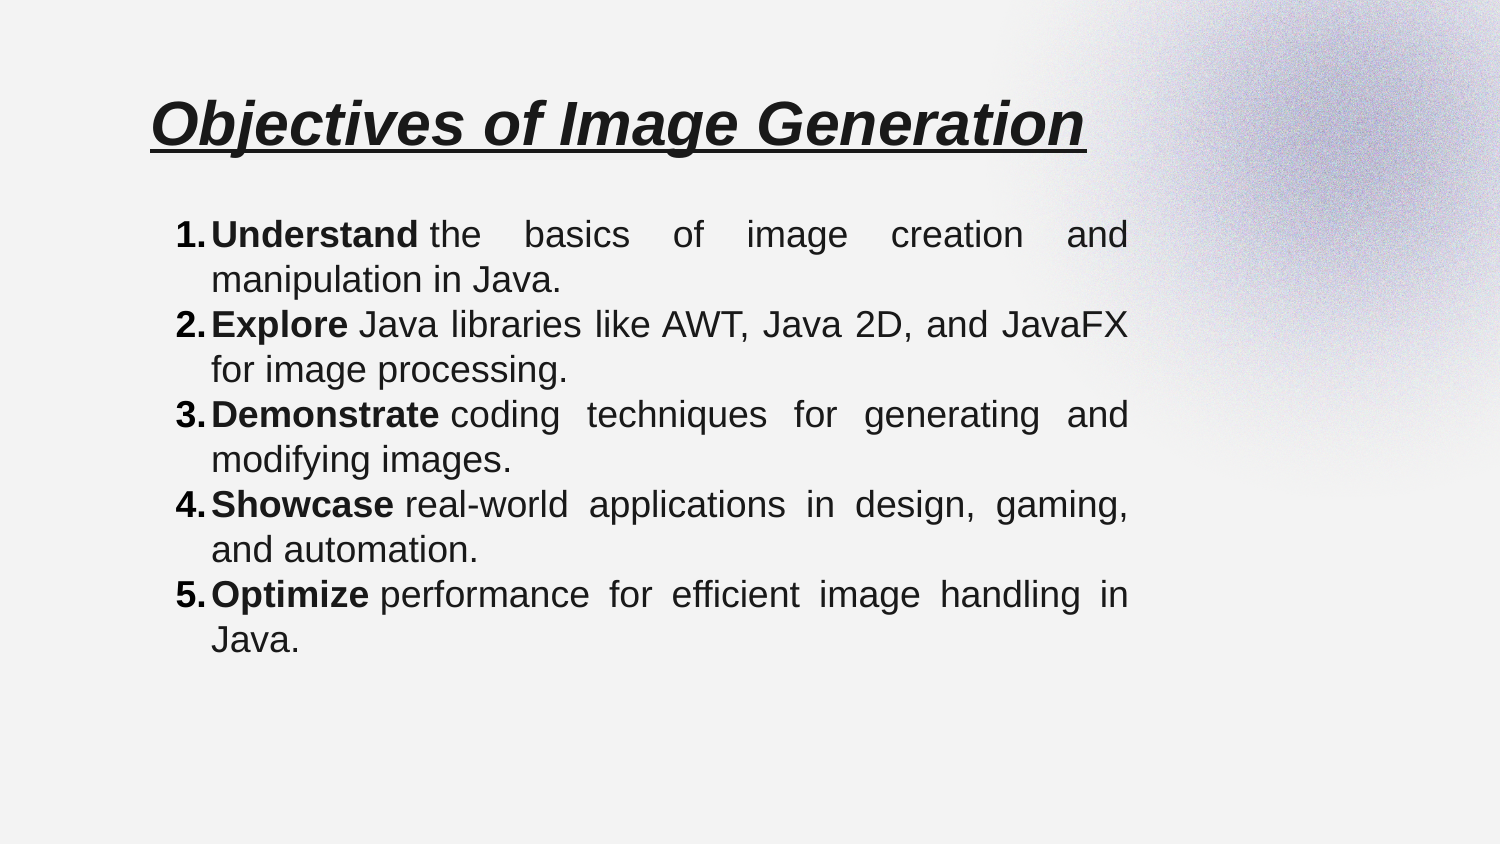

# Objectives of Image Generation
Understand the basics of image creation and manipulation in Java.
Explore Java libraries like AWT, Java 2D, and JavaFX for image processing.
Demonstrate coding techniques for generating and modifying images.
Showcase real-world applications in design, gaming, and automation.
Optimize performance for efficient image handling in Java.